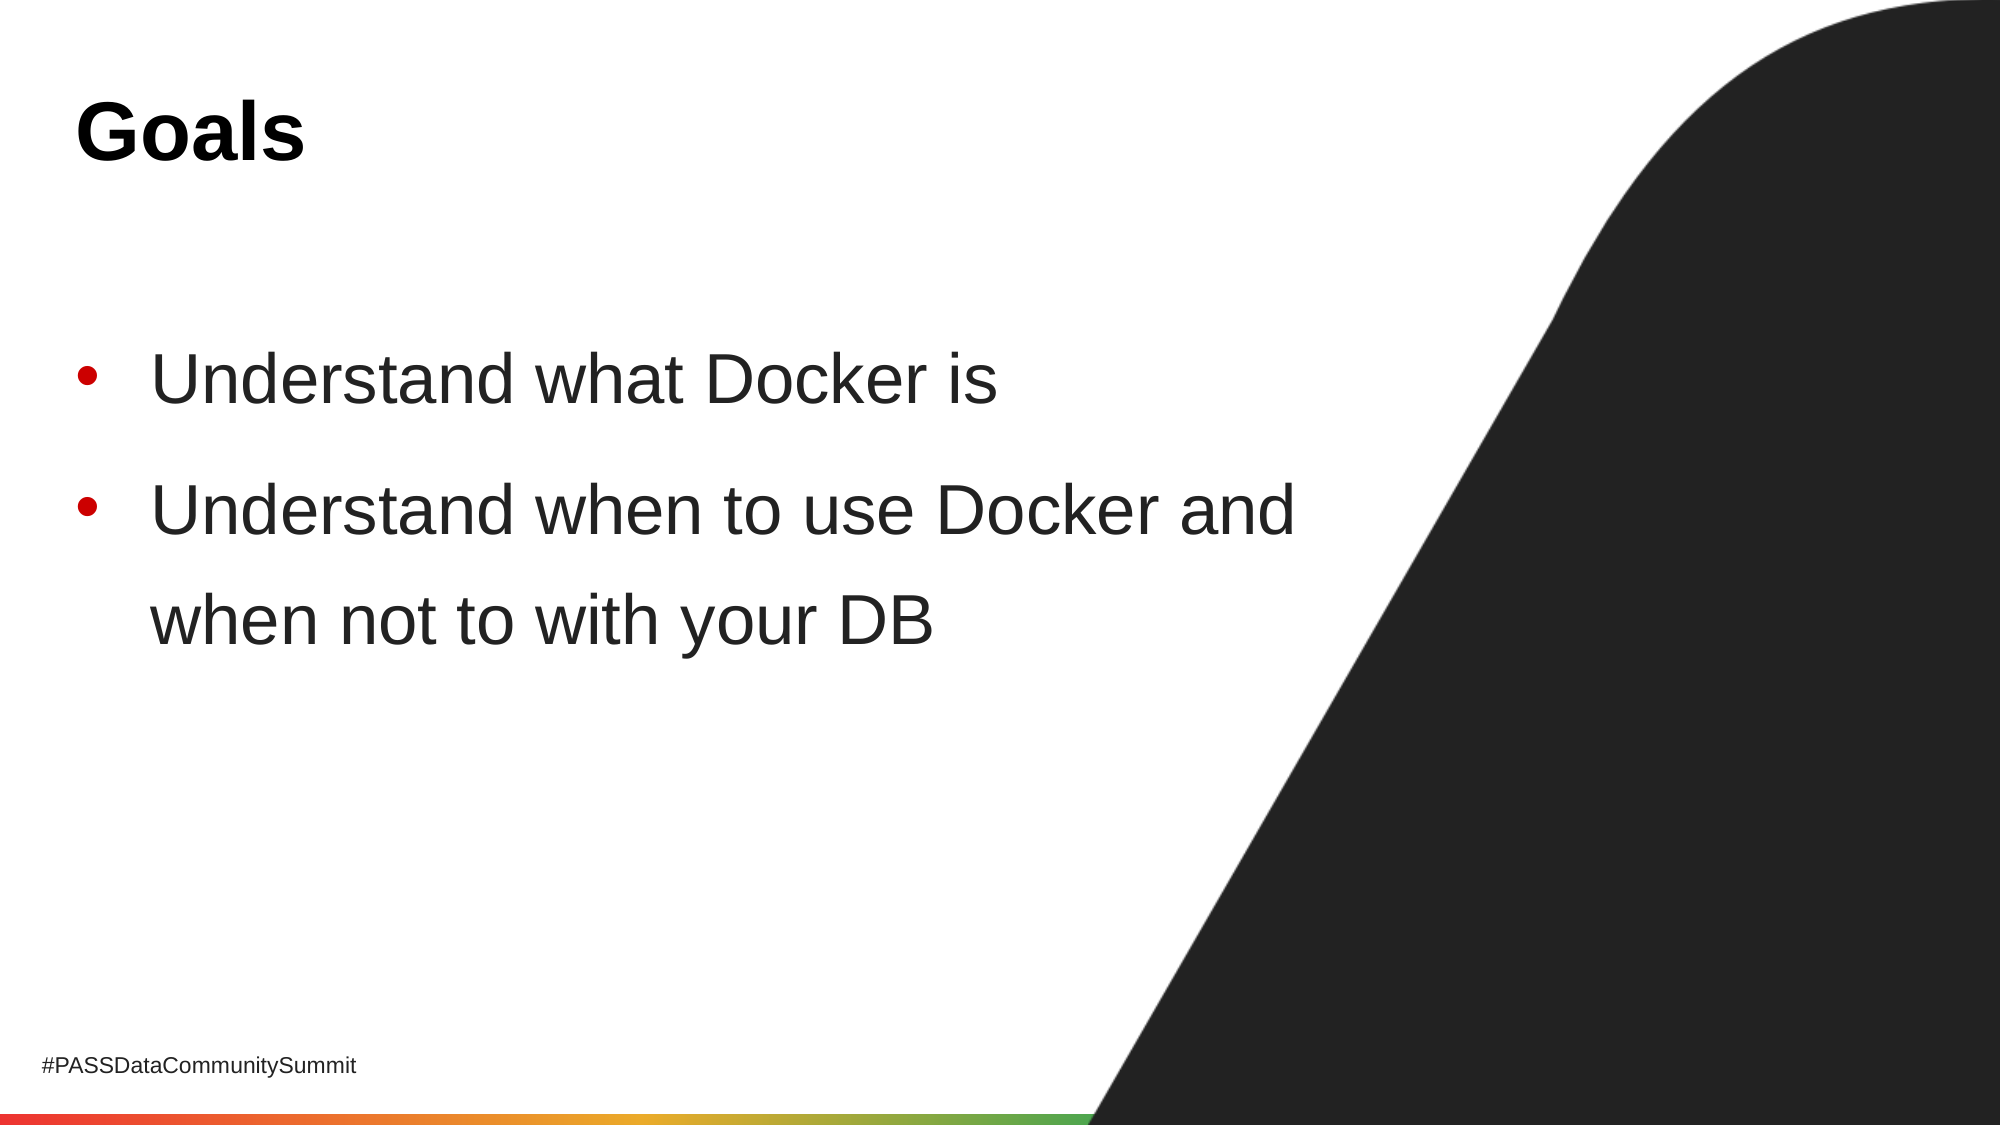

# Goals
Understand what Docker is
Understand when to use Docker and when not to with your DB